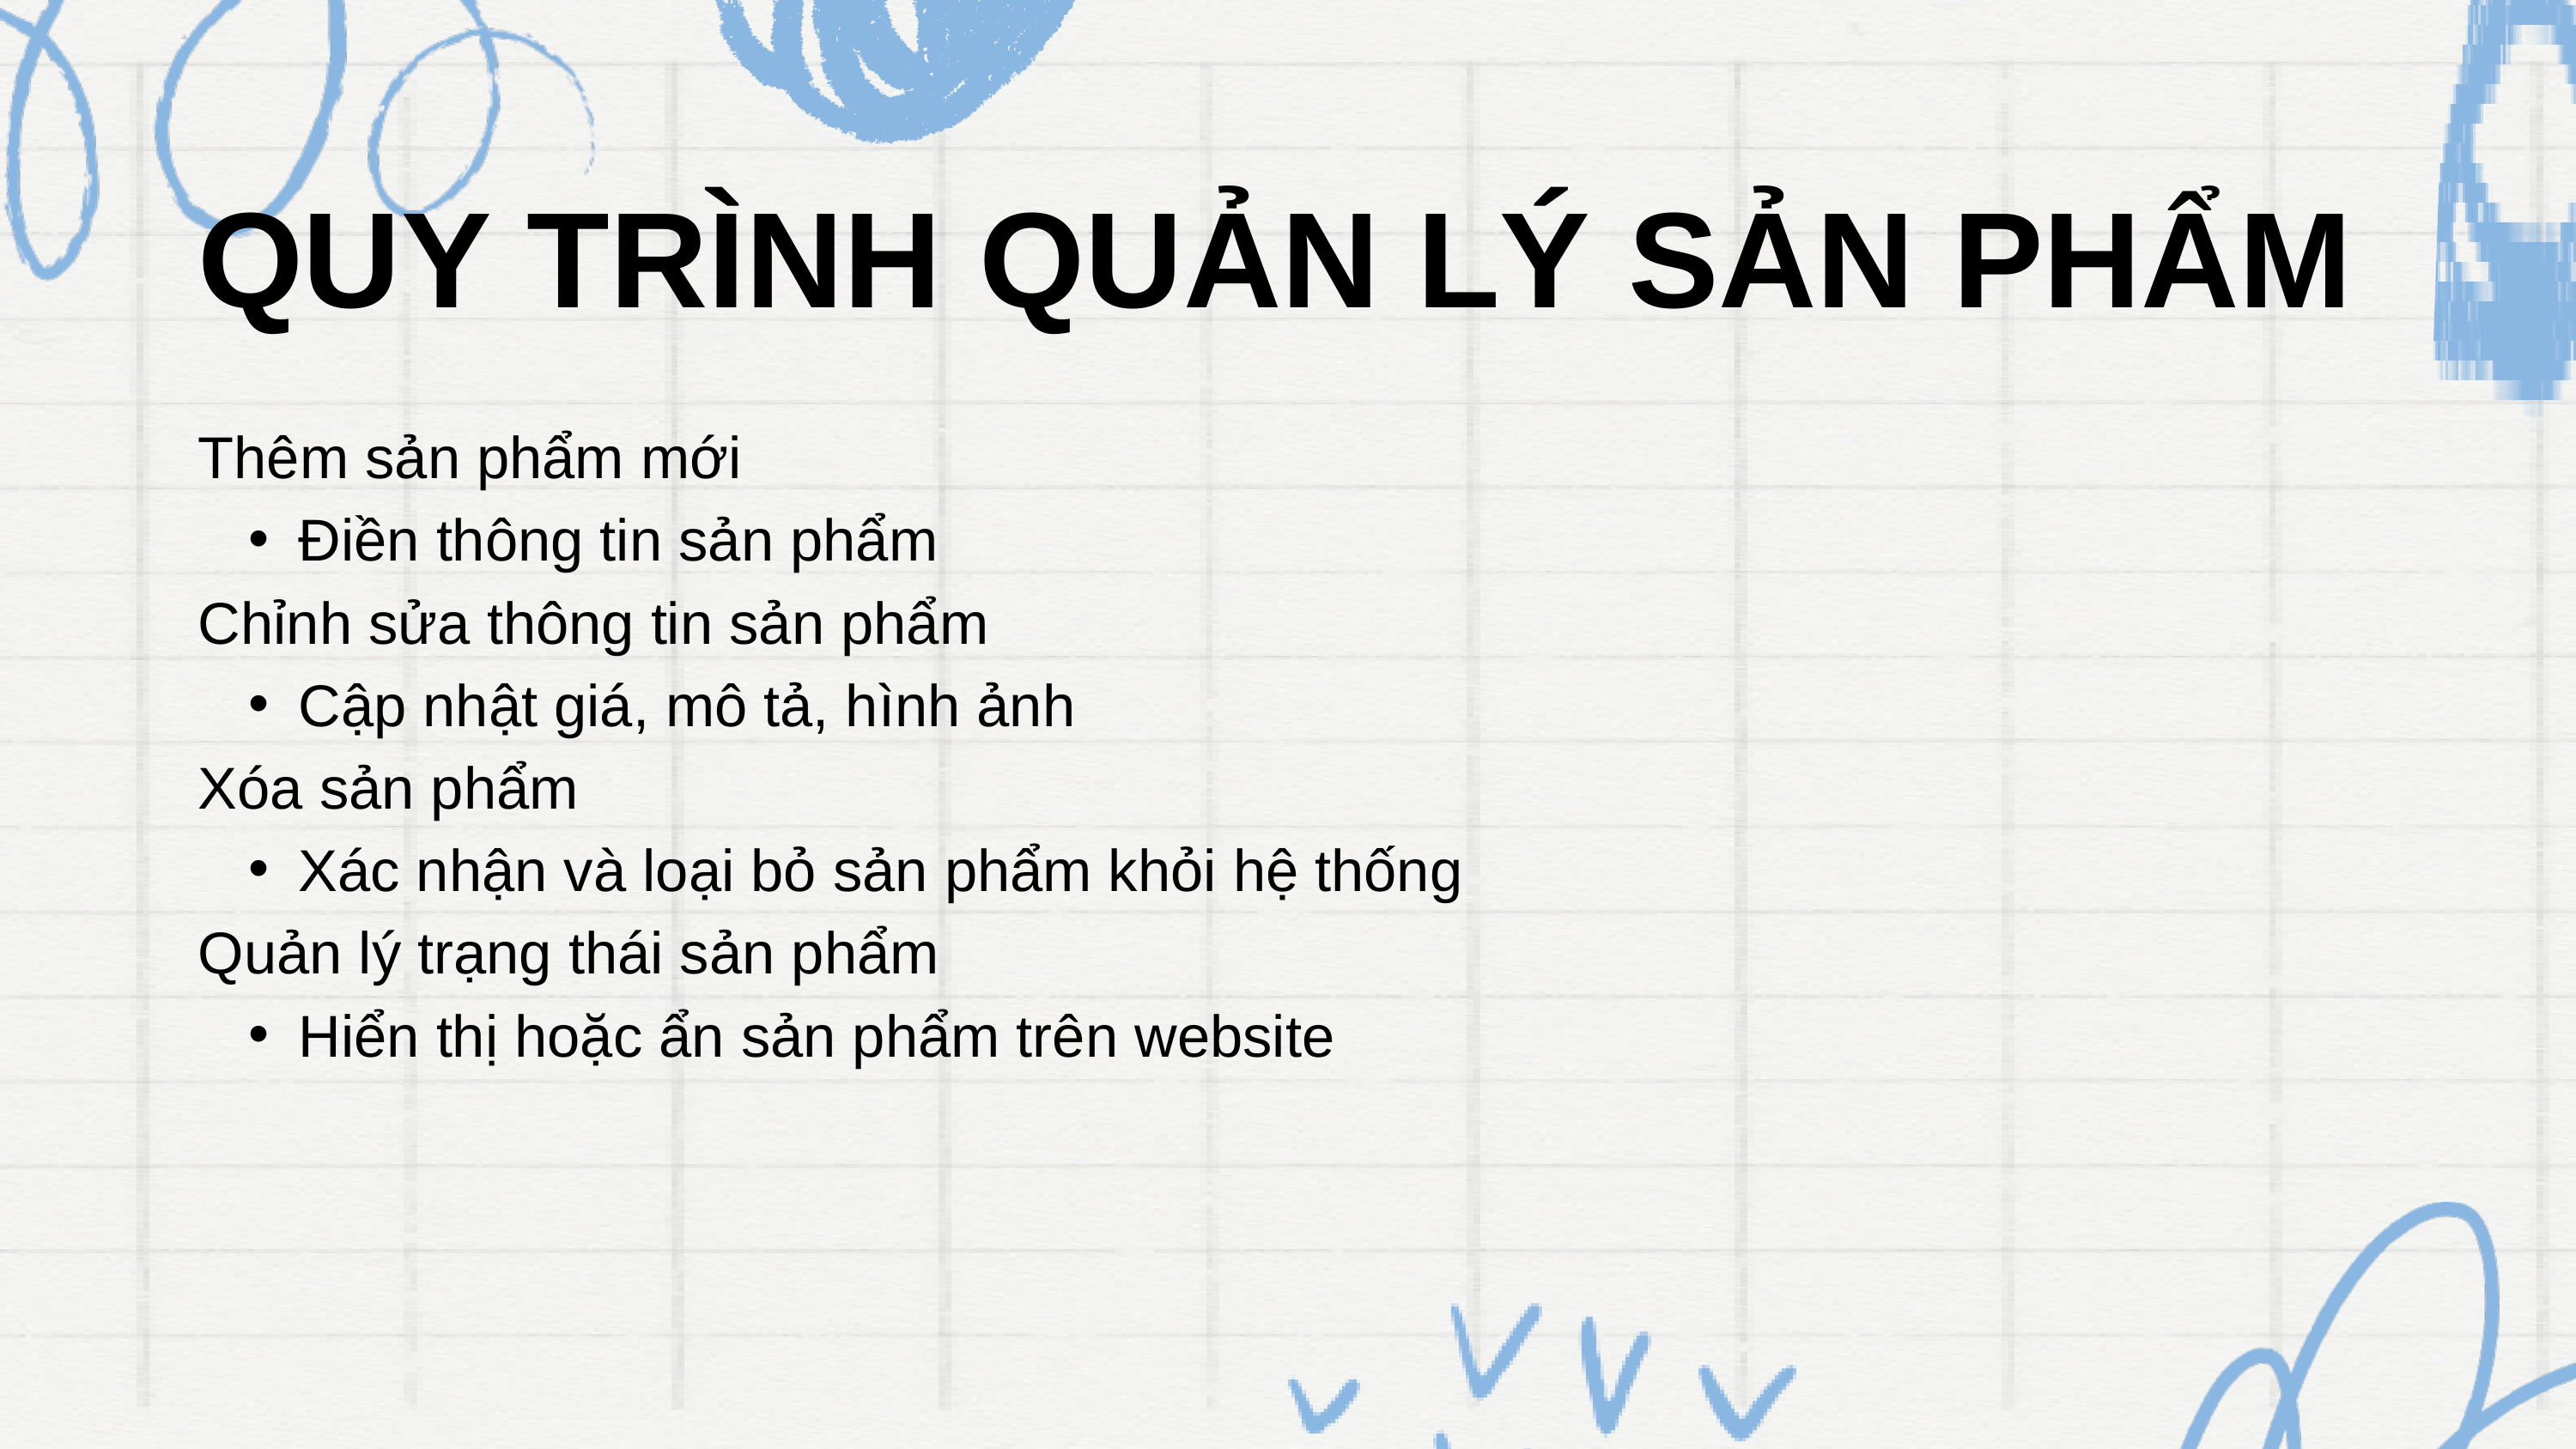

QUY TRÌNH QUẢN LÝ SẢN PHẨM
Thêm sản phẩm mới
Điền thông tin sản phẩm
Chỉnh sửa thông tin sản phẩm
Cập nhật giá, mô tả, hình ảnh
Xóa sản phẩm
Xác nhận và loại bỏ sản phẩm khỏi hệ thống
Quản lý trạng thái sản phẩm
Hiển thị hoặc ẩn sản phẩm trên website